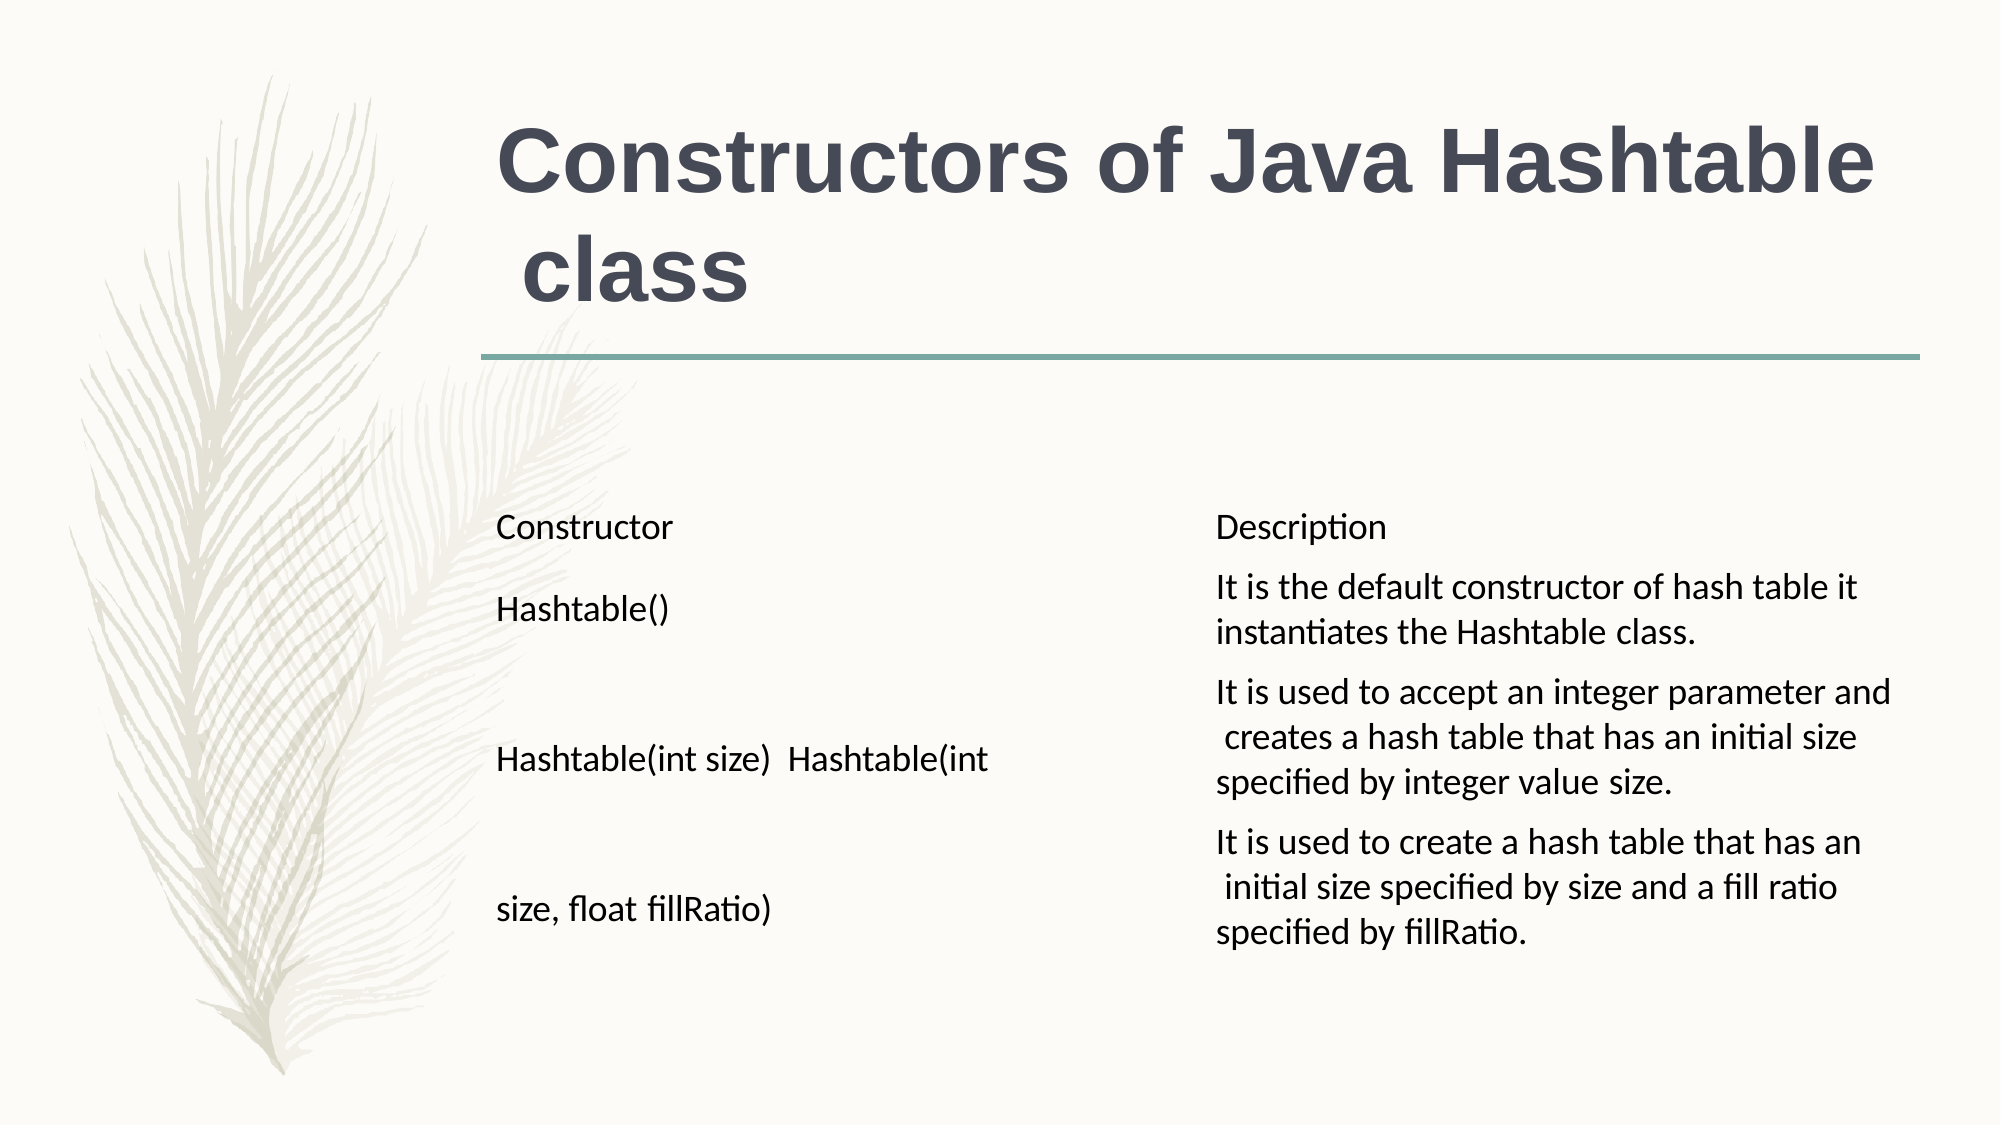

# Constructors of Java Hashtable  class
Description
It is the default constructor of hash table it  instantiates the Hashtable class.
It is used to accept an integer parameter and  creates a hash table that has an initial size  specified by integer value size.
It is used to create a hash table that has an  initial size specified by size and a fill ratio  specified by fillRatio.
Constructor

Hashtable()
Hashtable(int size)  Hashtable(int size, float fillRatio)